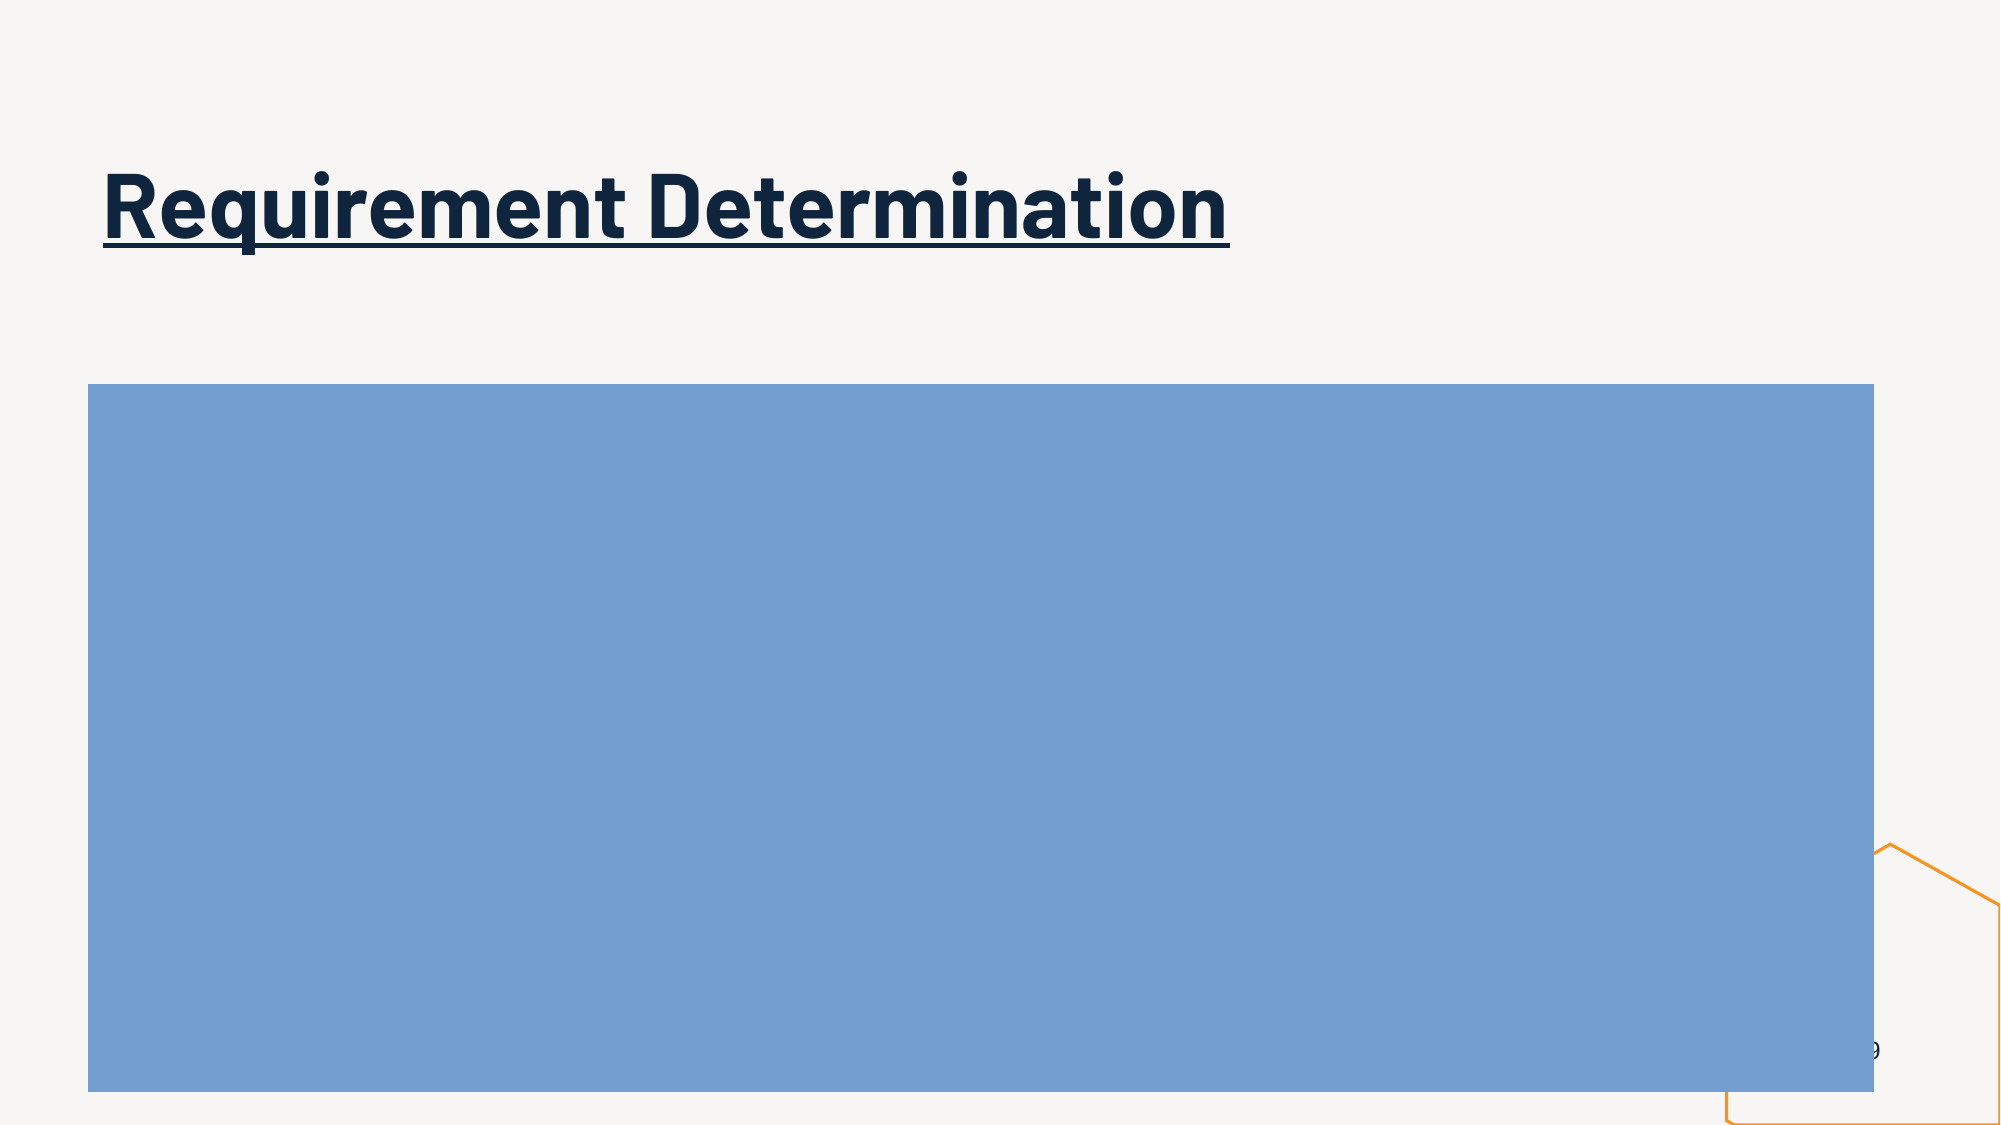

# Requirement Determination
Requirement determination for healthcare project involves gathering, analyzing, and documenting the needs and expectations of stakeholders .
This phase is consists of :
Surveys & sampling
Client’s requirements
Identifying the non-functional requirements
Review existing system if available
References
 https://www.indimac.in/
 https://www.advinohealthcare.com/

healthcare
9